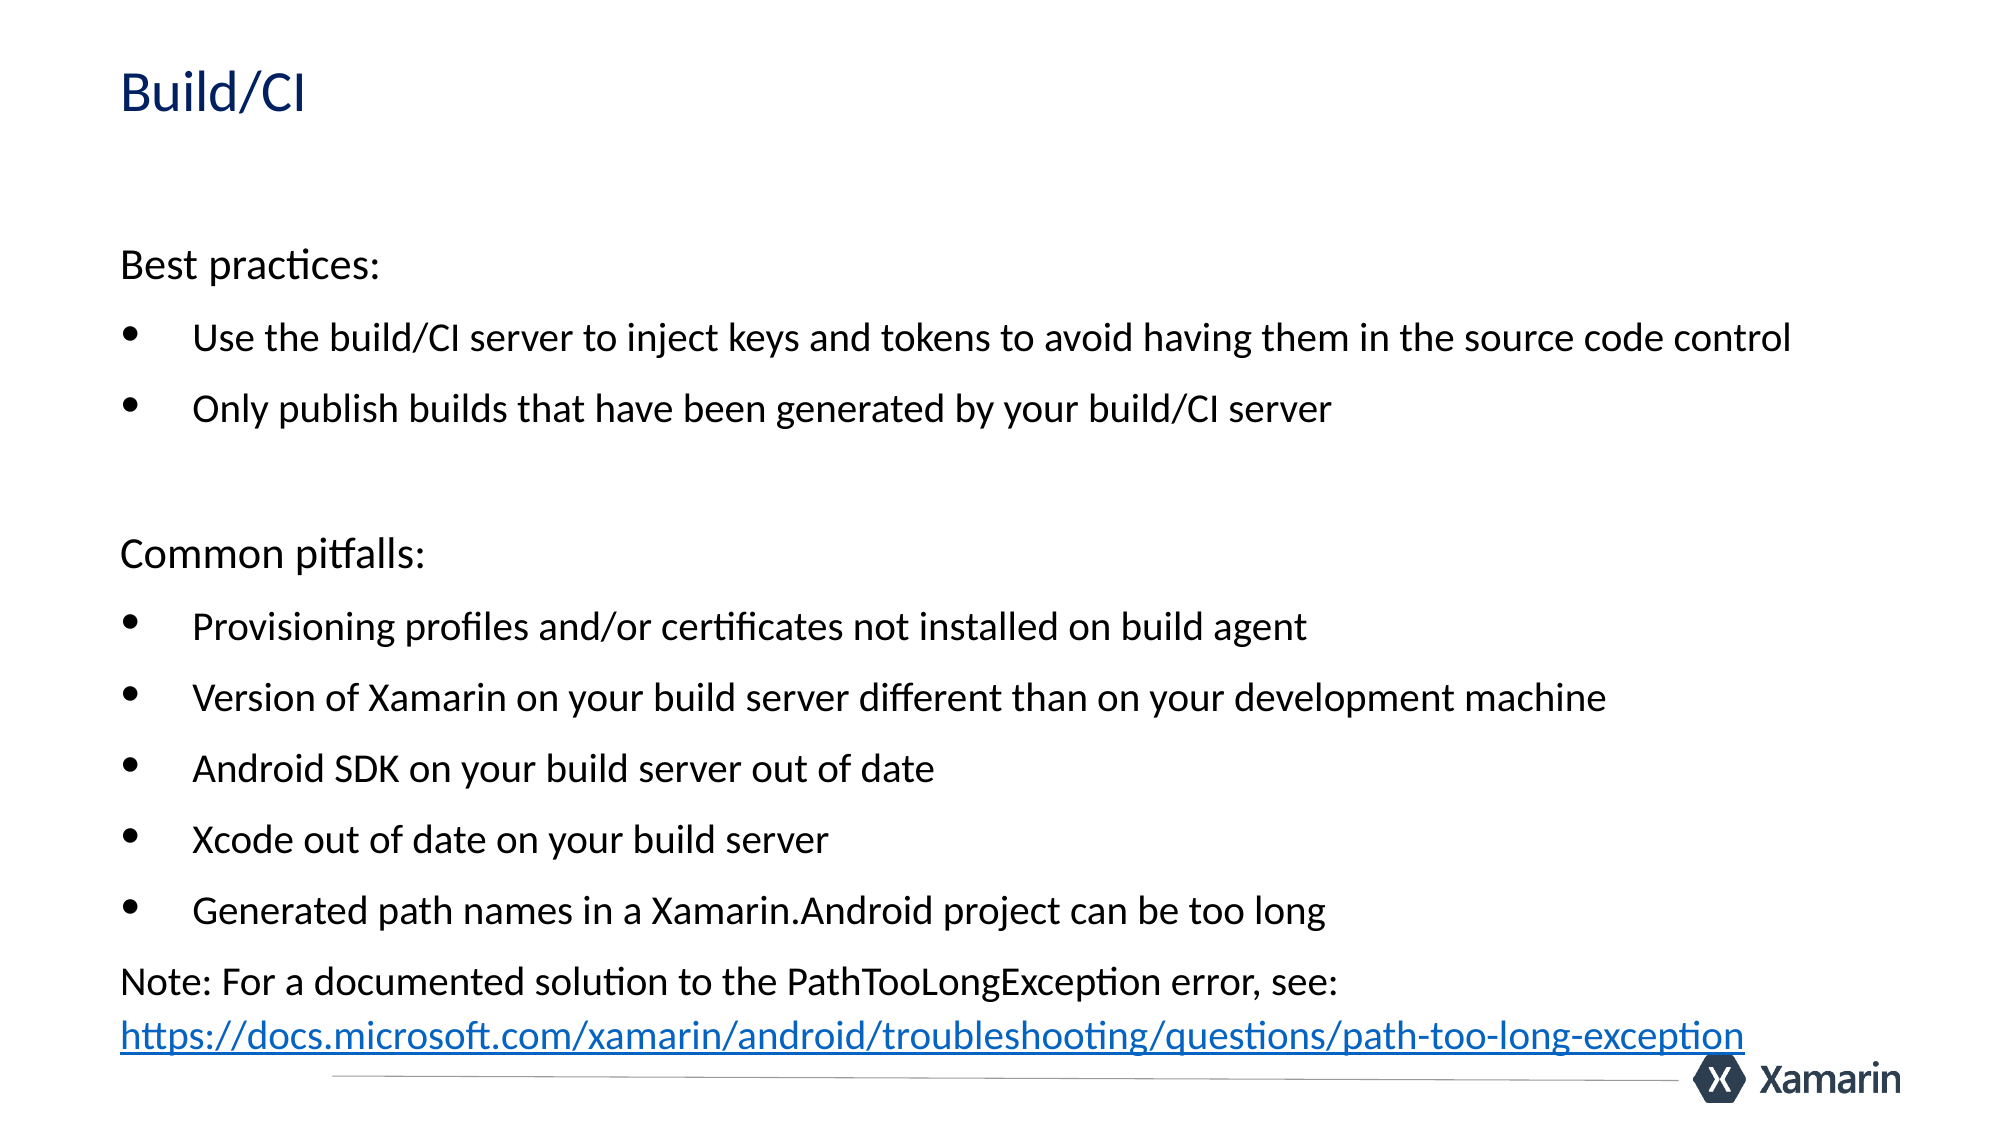

# Build/CI
Best practices:
Use the build/CI server to inject keys and tokens to avoid having them in the source code control
Only publish builds that have been generated by your build/CI server

Common pitfalls:
Provisioning profiles and/or certificates not installed on build agent
Version of Xamarin on your build server different than on your development machine
Android SDK on your build server out of date
Xcode out of date on your build server
Generated path names in a Xamarin.Android project can be too long
Note: For a documented solution to the PathTooLongException error, see: https://docs.microsoft.com/xamarin/android/troubleshooting/questions/path-too-long-exception